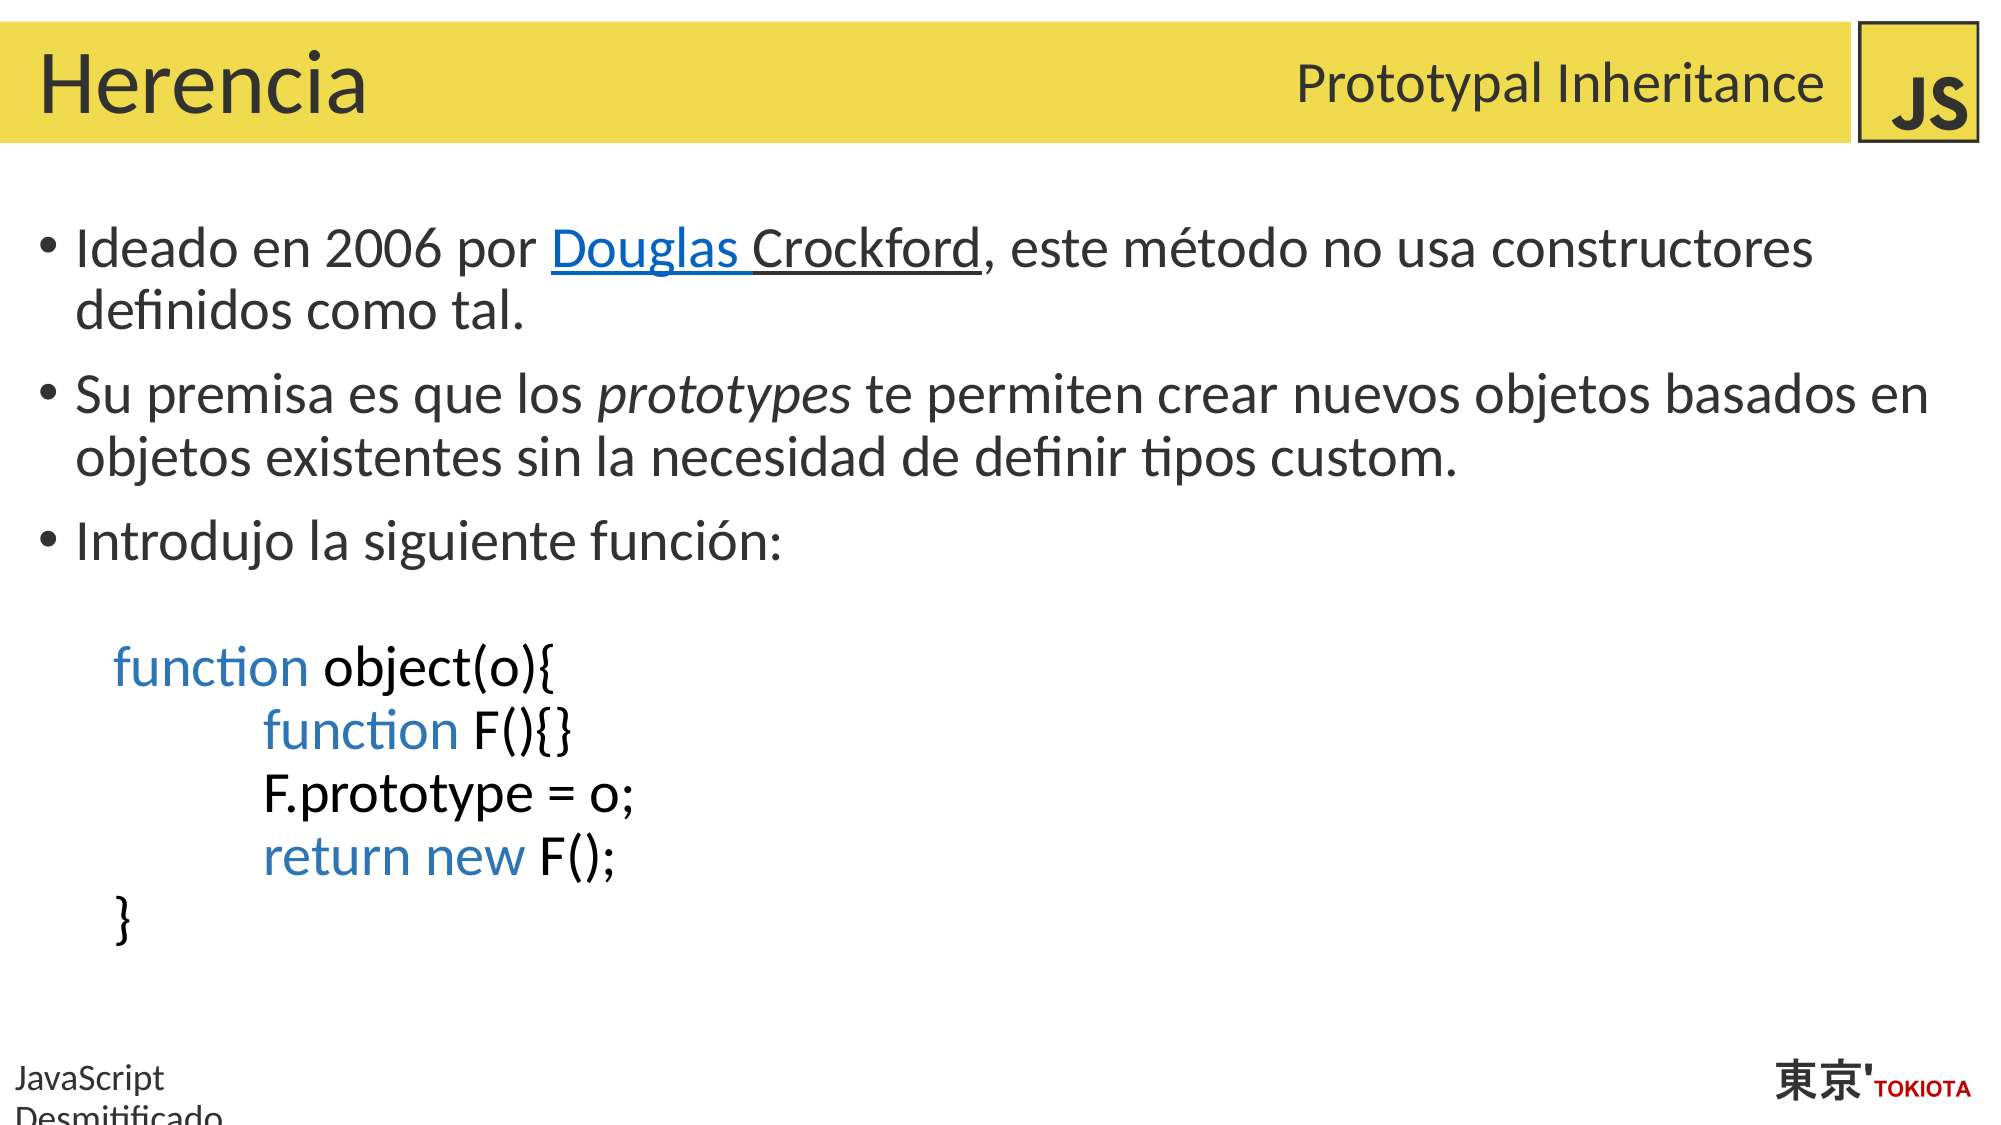

# Herencia
Prototypal Inheritance
Ideado en 2006 por Douglas Crockford, este método no usa constructores definidos como tal.
Su premisa es que los prototypes te permiten crear nuevos objetos basados en objetos existentes sin la necesidad de definir tipos custom.
Introdujo la siguiente función:
function object(o){
	function F(){}
	F.prototype = o;
	return new F();
}